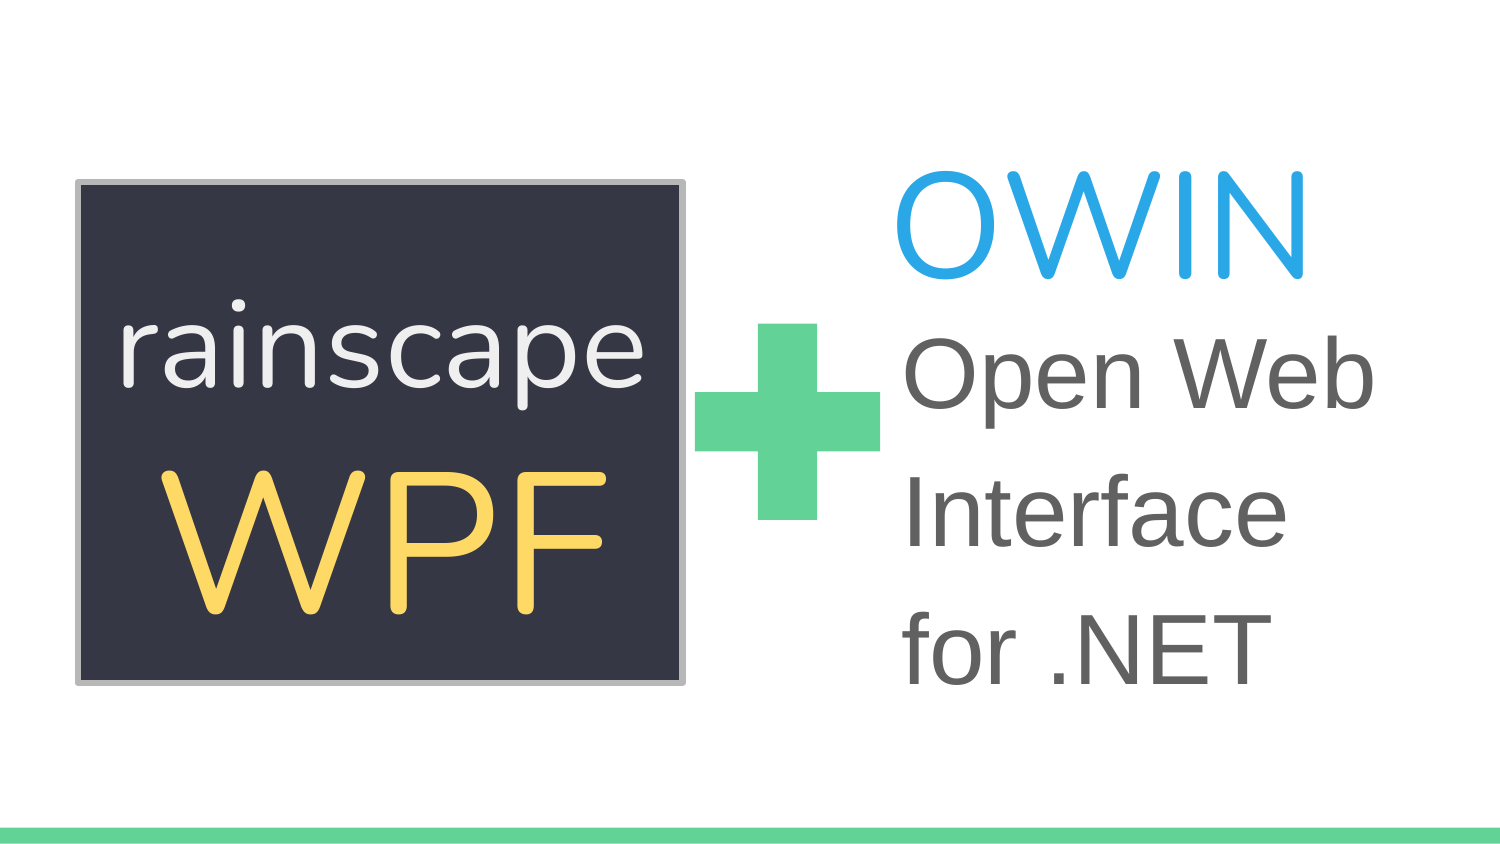

# OWIN

rainscape
Open Web Interface for .NET

WPF